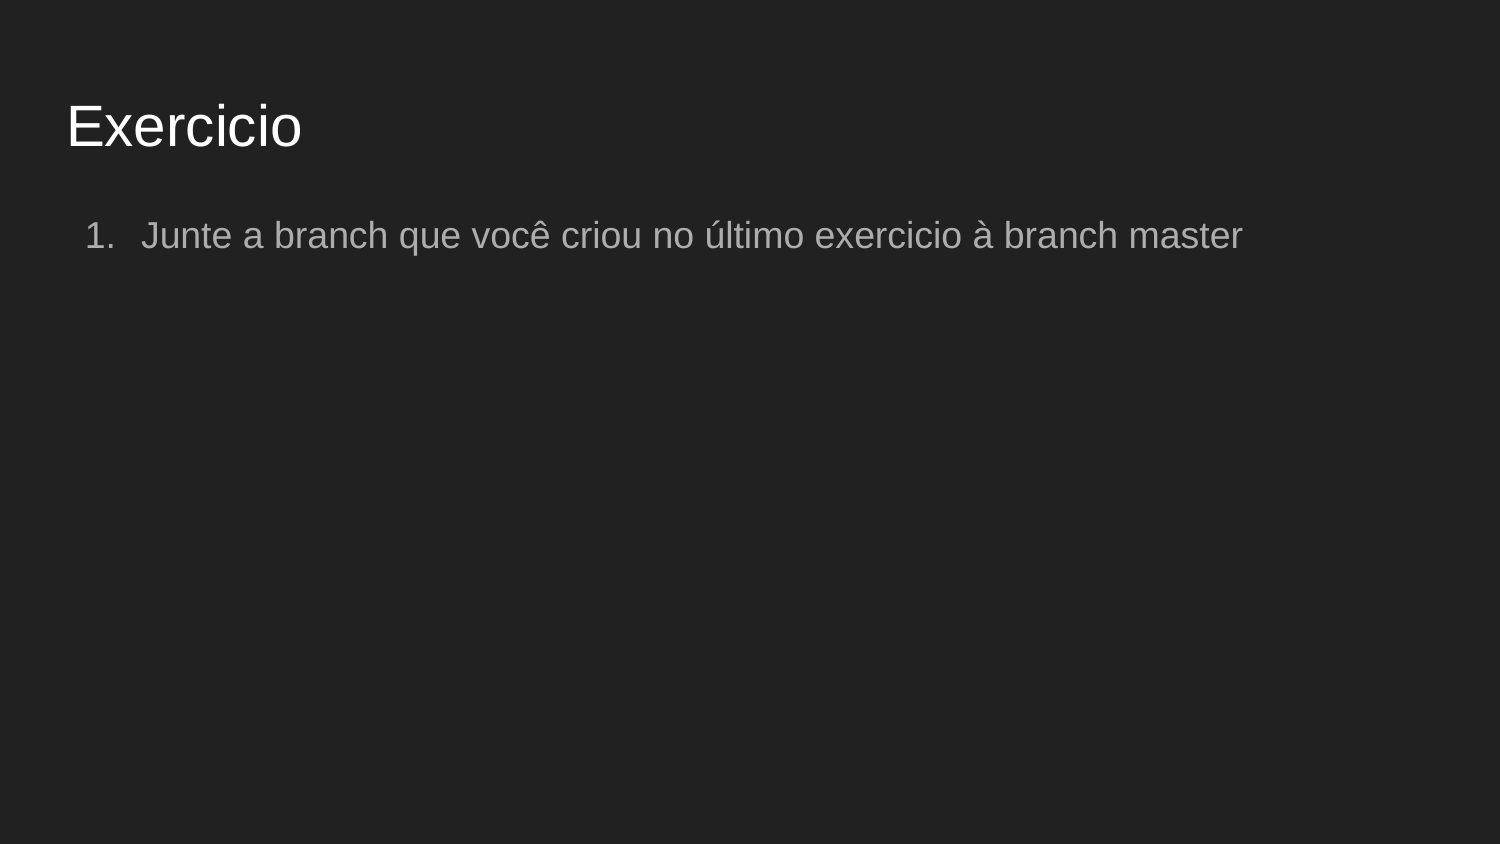

# Exercicio
Junte a branch que você criou no último exercicio à branch master